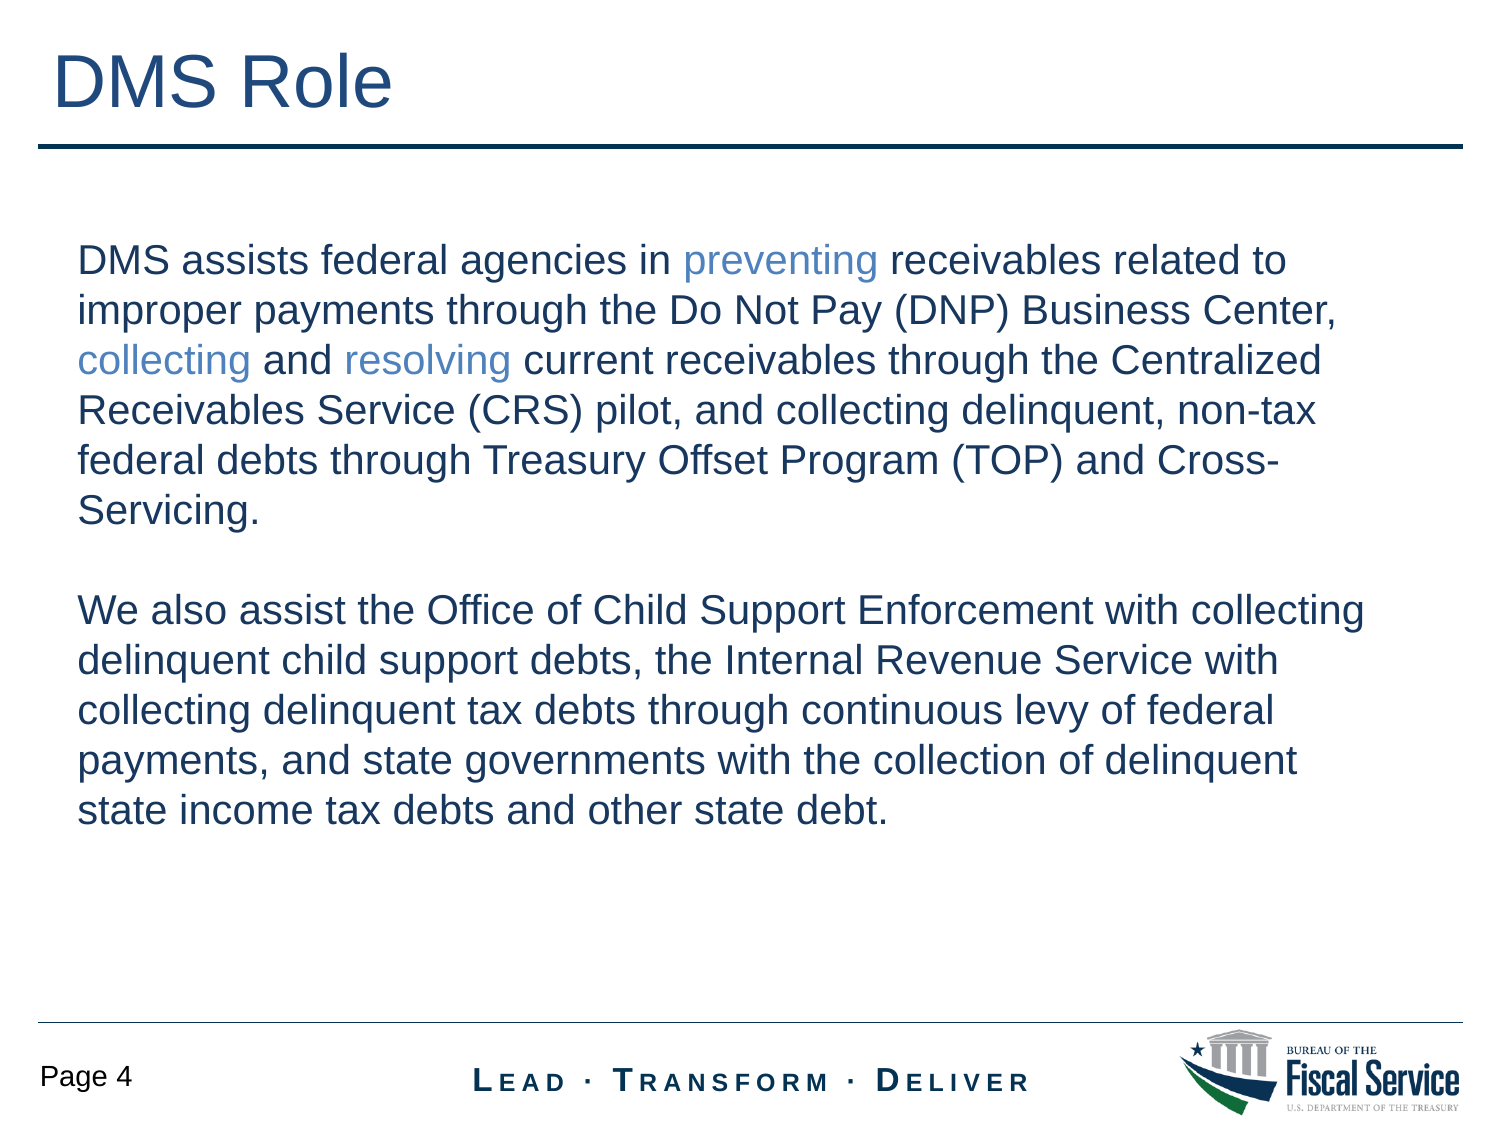

DMS Role

DMS assists federal agencies in preventing receivables related to improper payments through the Do Not Pay (DNP) Business Center, collecting and resolving current receivables through the Centralized Receivables Service (CRS) pilot, and collecting delinquent, non-tax federal debts through Treasury Offset Program (TOP) and Cross-Servicing.

We also assist the Office of Child Support Enforcement with collecting delinquent child support debts, the Internal Revenue Service with collecting delinquent tax debts through continuous levy of federal payments, and state governments with the collection of delinquent state income tax debts and other state debt.